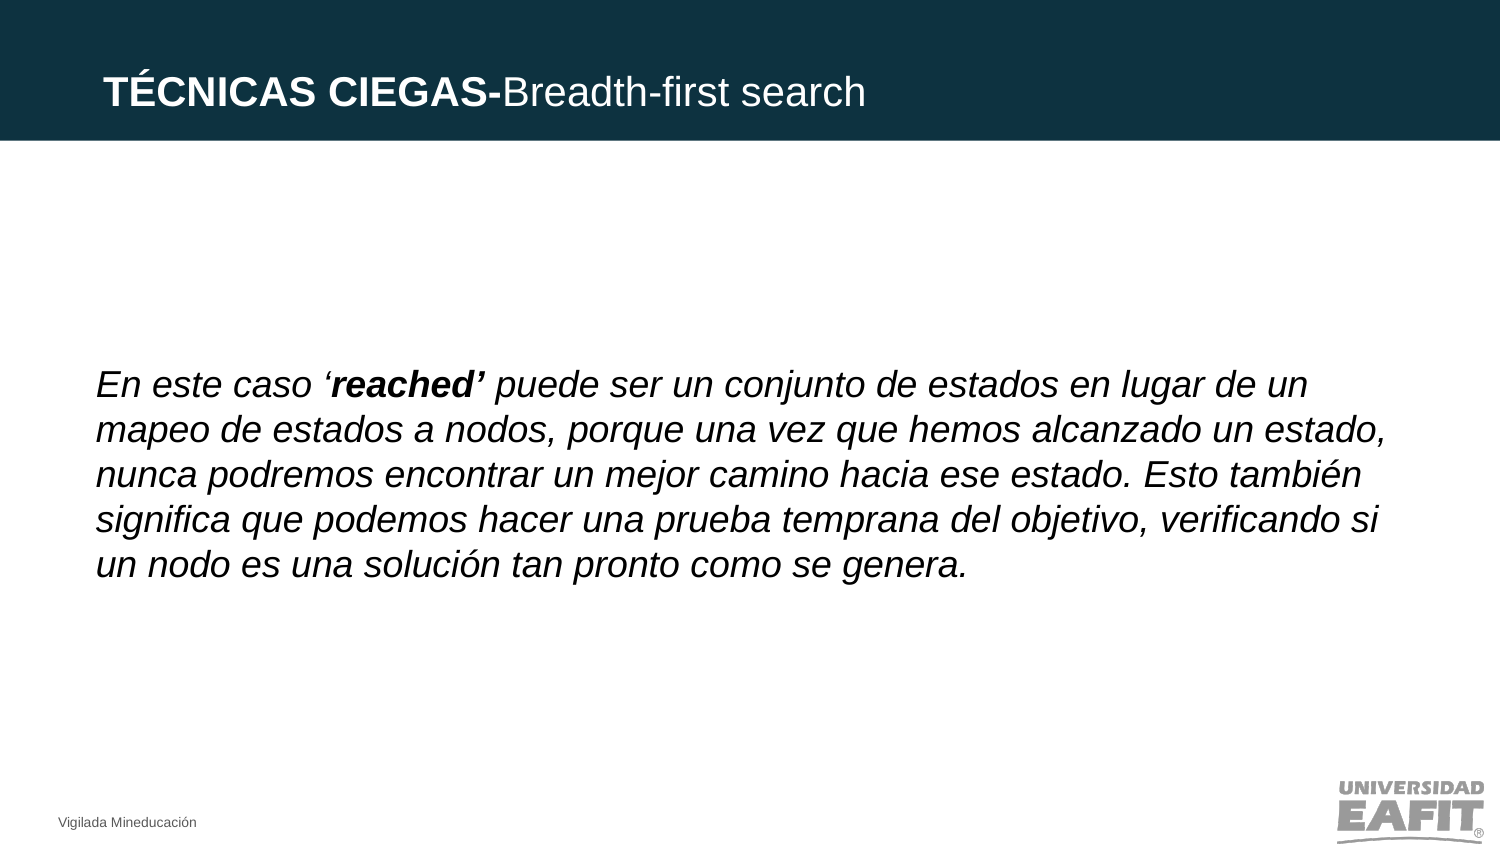

TÉCNICAS CIEGAS-Breadth-first search
En este caso ‘reached’ puede ser un conjunto de estados en lugar de un mapeo de estados a nodos, porque una vez que hemos alcanzado un estado, nunca podremos encontrar un mejor camino hacia ese estado. Esto también significa que podemos hacer una prueba temprana del objetivo, verificando si un nodo es una solución tan pronto como se genera.